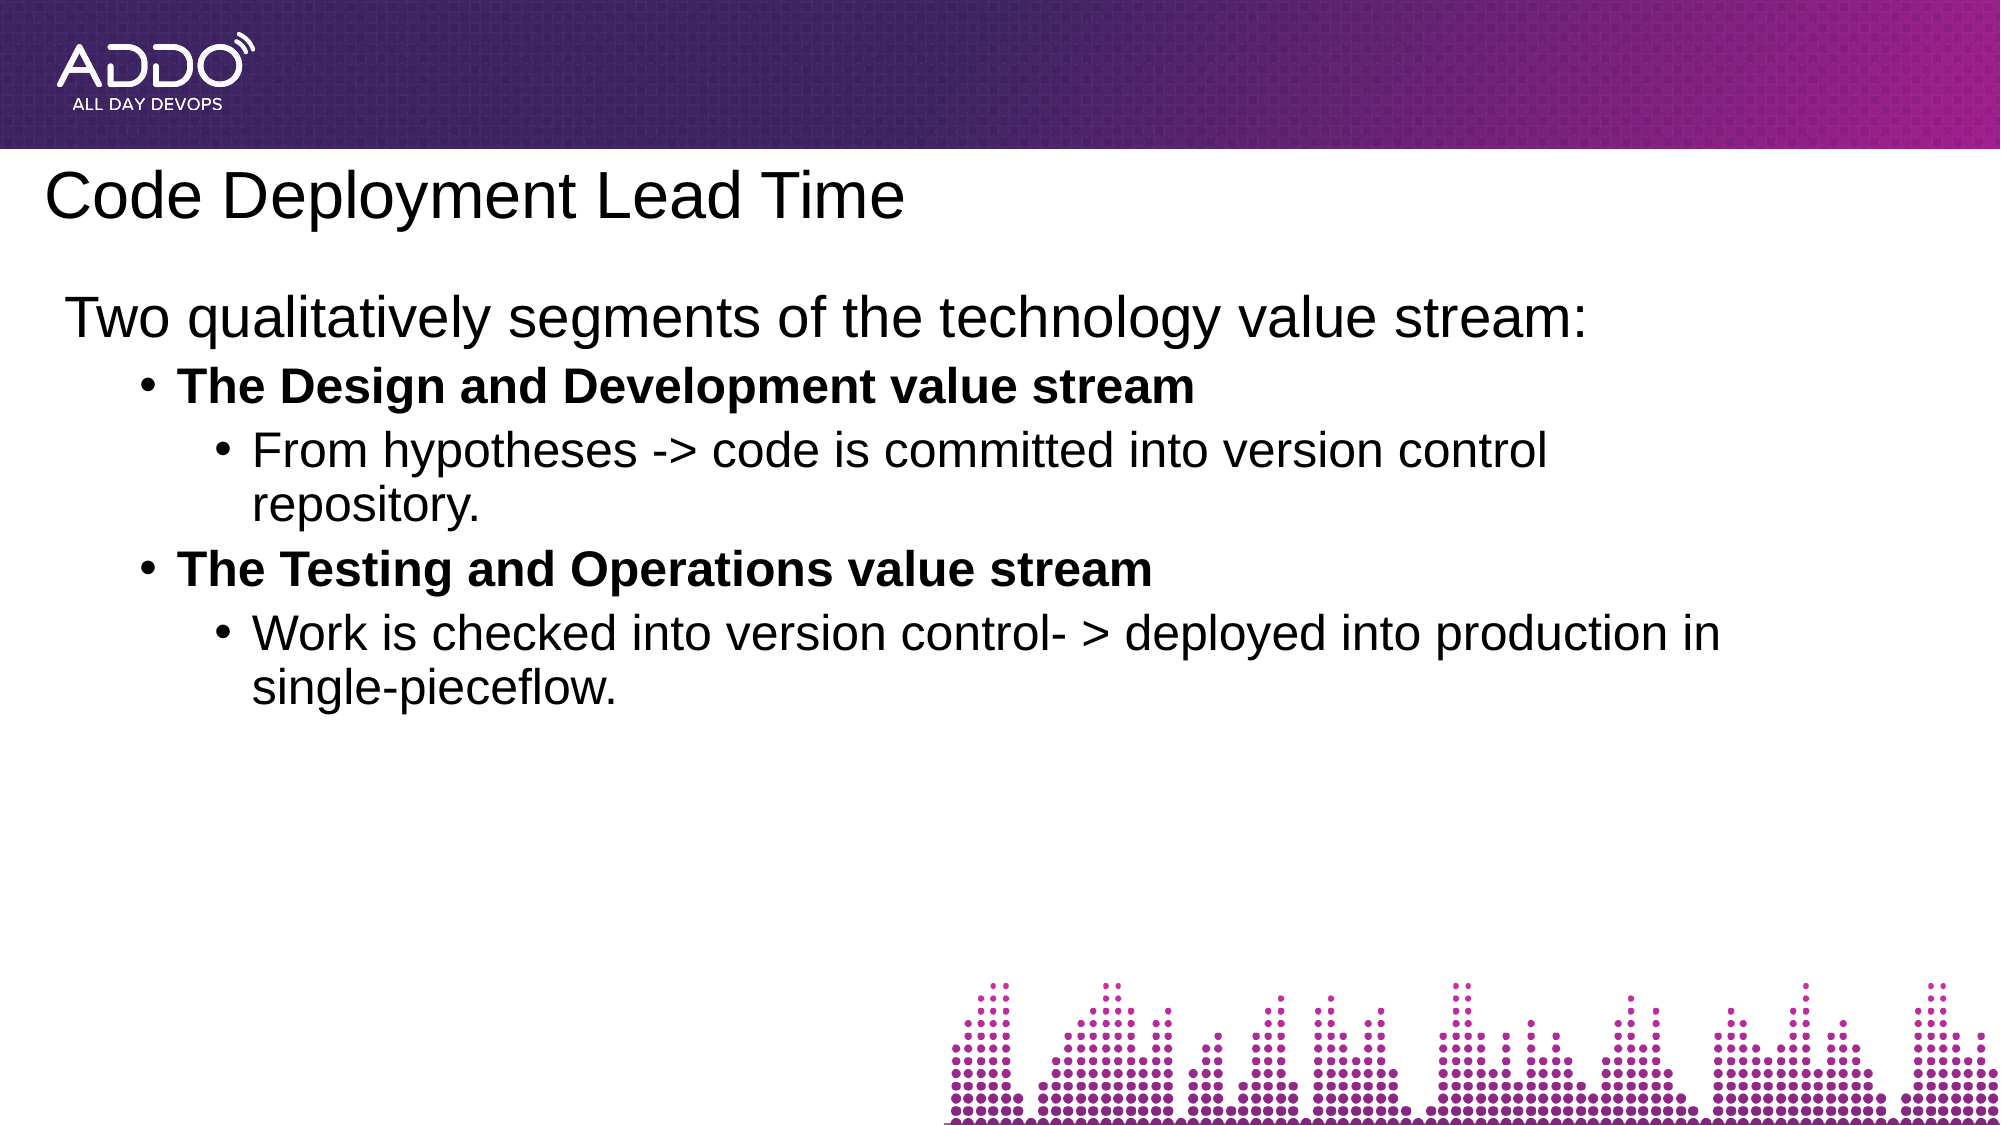

# Code Deployment Lead Time
Two qualitatively segments of the technology value stream:
The Design and Development value stream
From hypotheses -> code is committed into version control repository.
The Testing and Operations value stream
Work is checked into version control- > deployed into production in single-pieceflow.